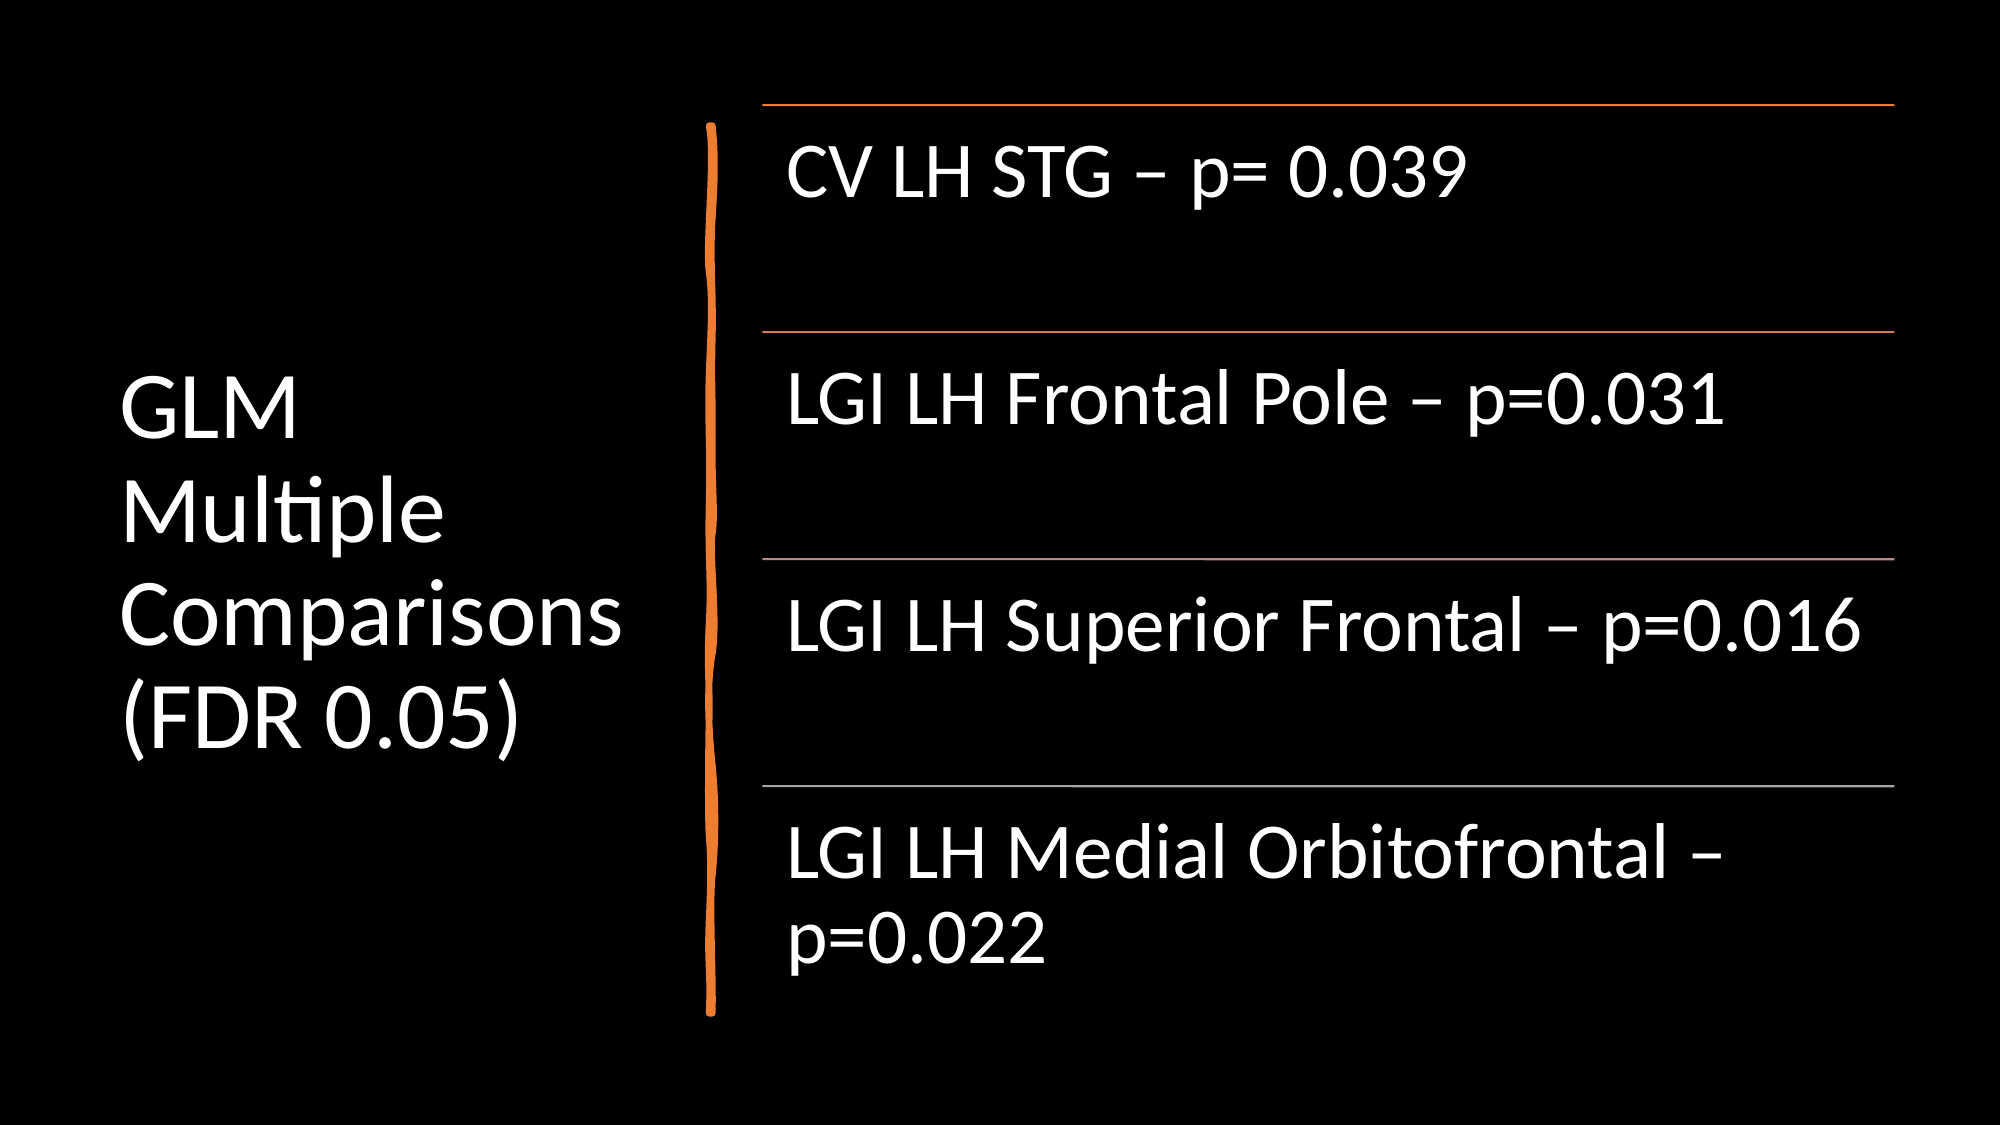

CV LH STG – p= 0.039
LGI LH Frontal Pole – p=0.031
LGI LH Superior Frontal – p=0.016
LGI LH Medial Orbitofrontal – p=0.022
# GLM Multiple Comparisons (FDR 0.05)